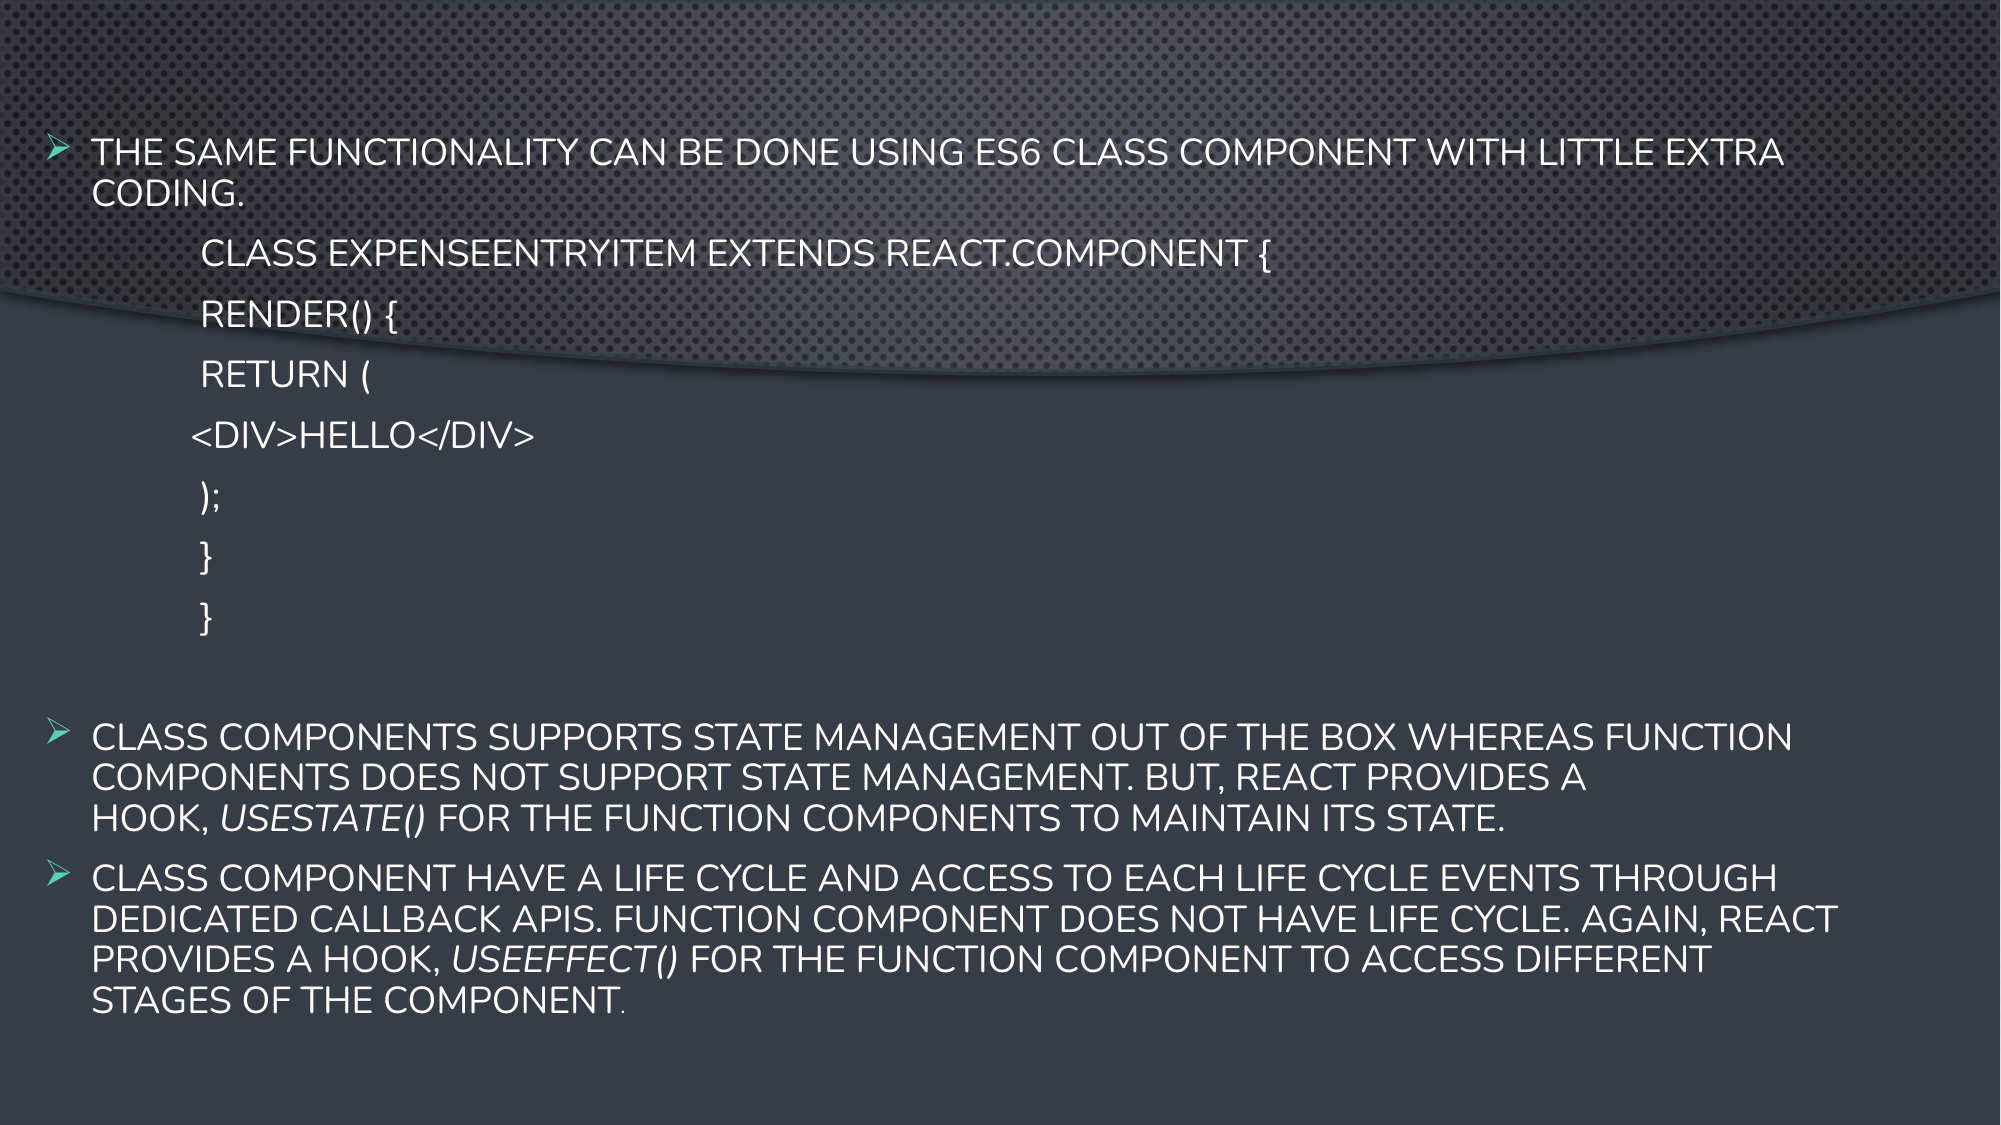

The same functionality can be done using ES6 class component with little extra coding.
                class ExpenseEntryItem extends React.Component {
                render() {
                return (
               <div>Hello</div>
                );
                }
                }

Class components supports state management out of the box whereas function components does not support state management. But, React provides a hook, useState() for the function components to maintain its state.
Class component have a life cycle and access to each life cycle events through dedicated callback apis. Function component does not have life cycle. Again, React provides a hook, useEffect() for the function component to access different stages of the component.